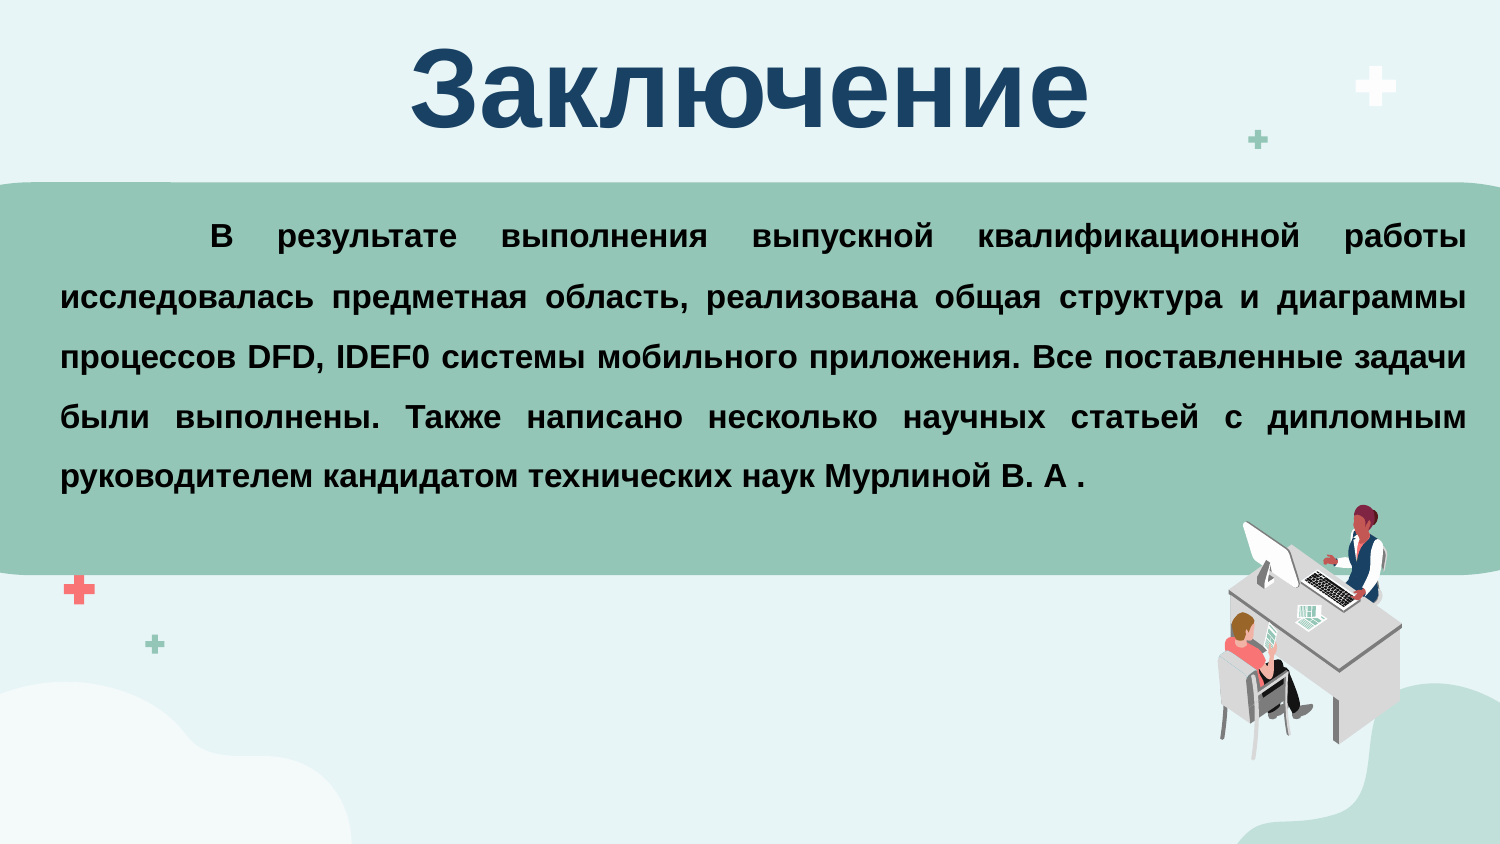

# Заключение
	В результате выполнения выпускной квалификационной работы исследовалась предметная область, реализована общая структура и диаграммы процессов DFD, IDEF0 системы мобильного приложения. Все поставленные задачи были выполнены. Также написано несколько научных статьей с дипломным руководителем кандидатом технических наук Мурлиной В. А .